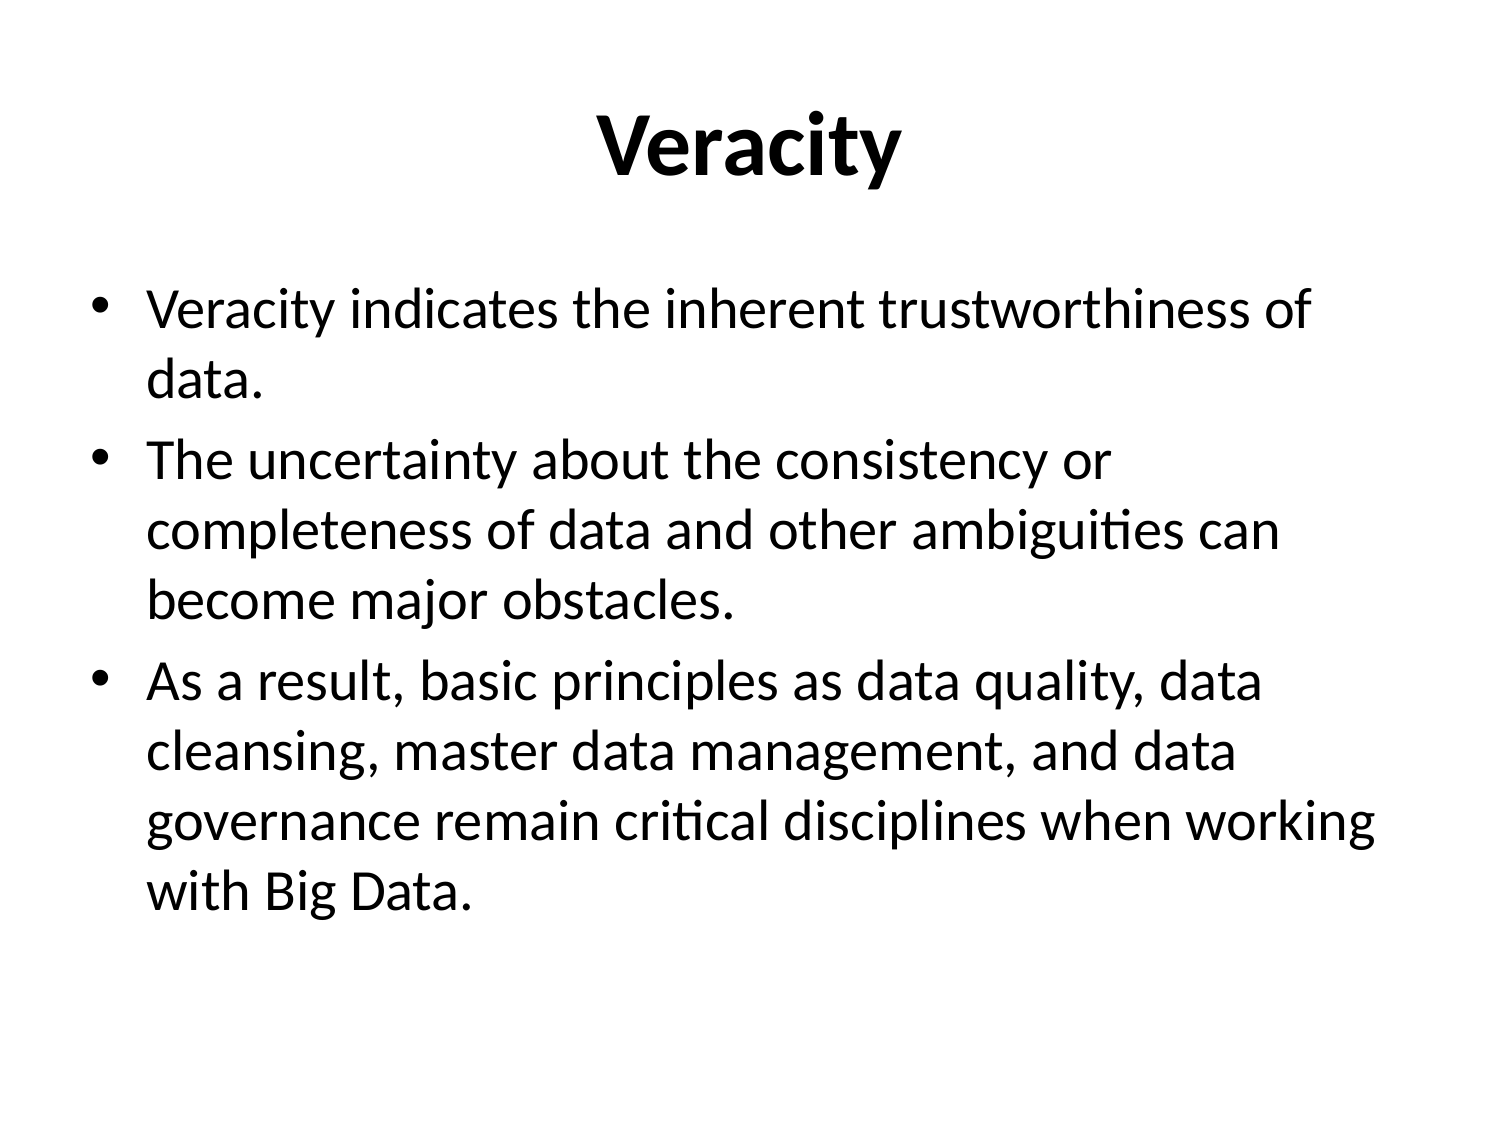

# Veracity
Veracity indicates the inherent trustworthiness of data.
The uncertainty about the consistency or completeness of data and other ambiguities can become major obstacles.
As a result, basic principles as data quality, data cleansing, master data management, and data governance remain critical disciplines when working with Big Data.